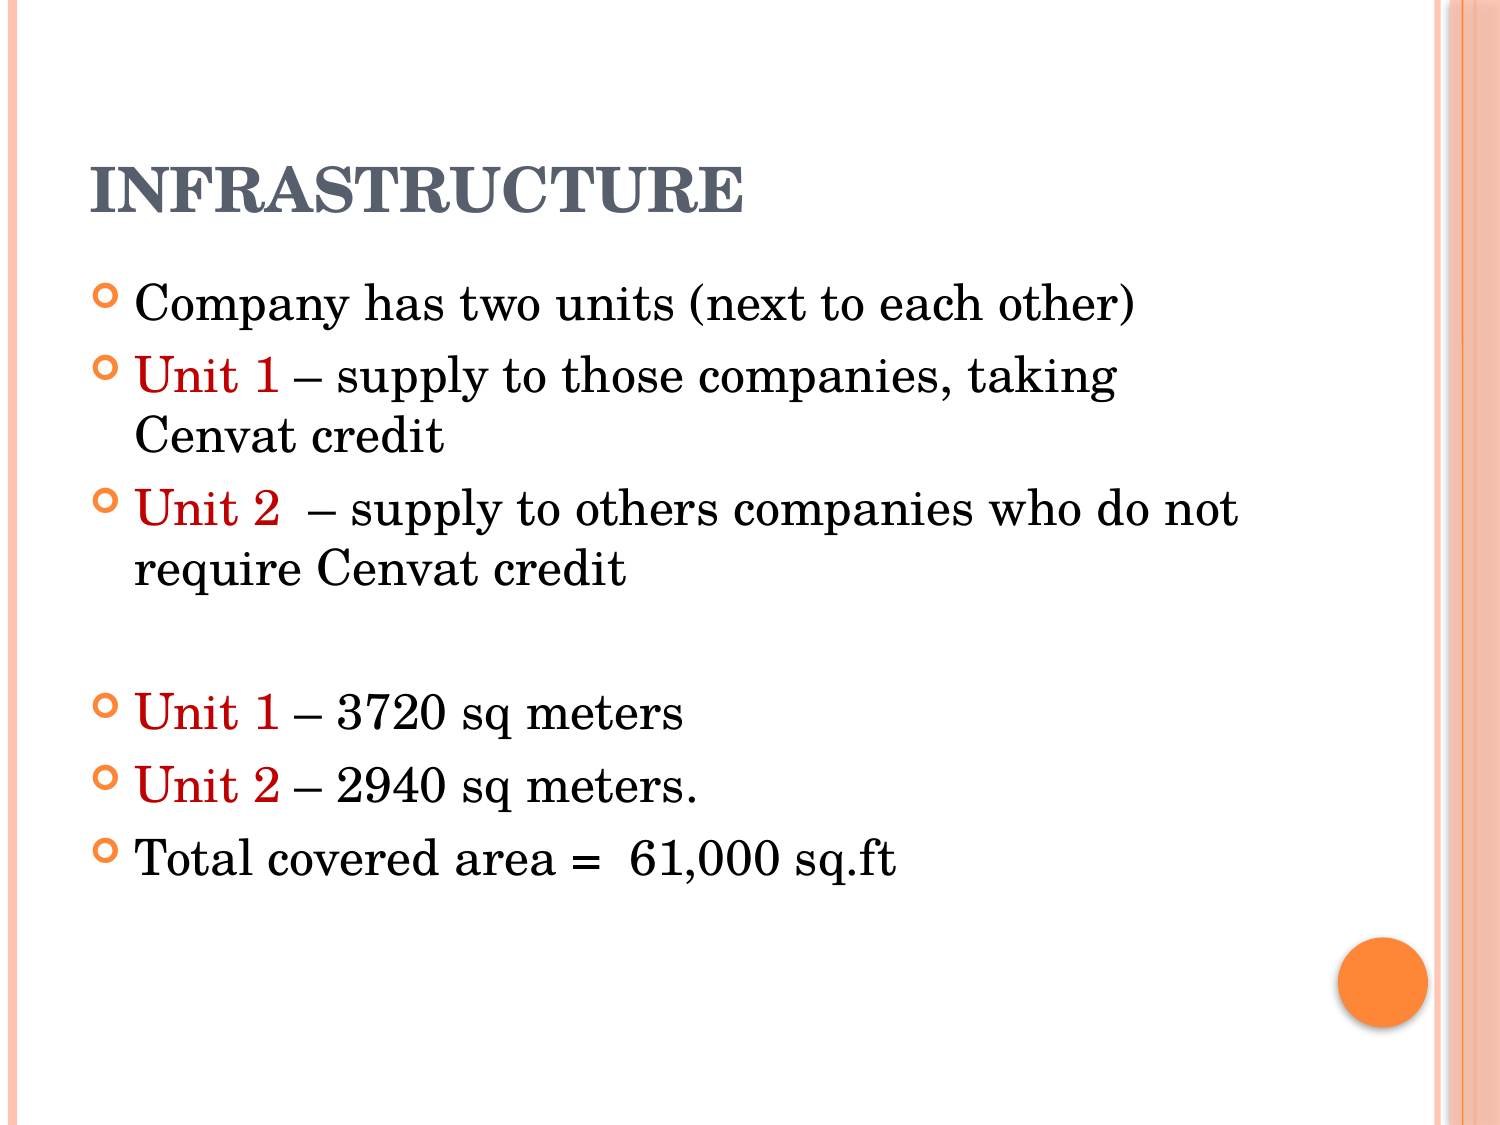

# Infrastructure
Company has two units (next to each other)
Unit 1 – supply to those companies, taking Cenvat credit
Unit 2  – supply to others companies who do not require Cenvat credit

Unit 1 – 3720 sq meters
Unit 2 – 2940 sq meters.
Total covered area =  61,000 sq.ft